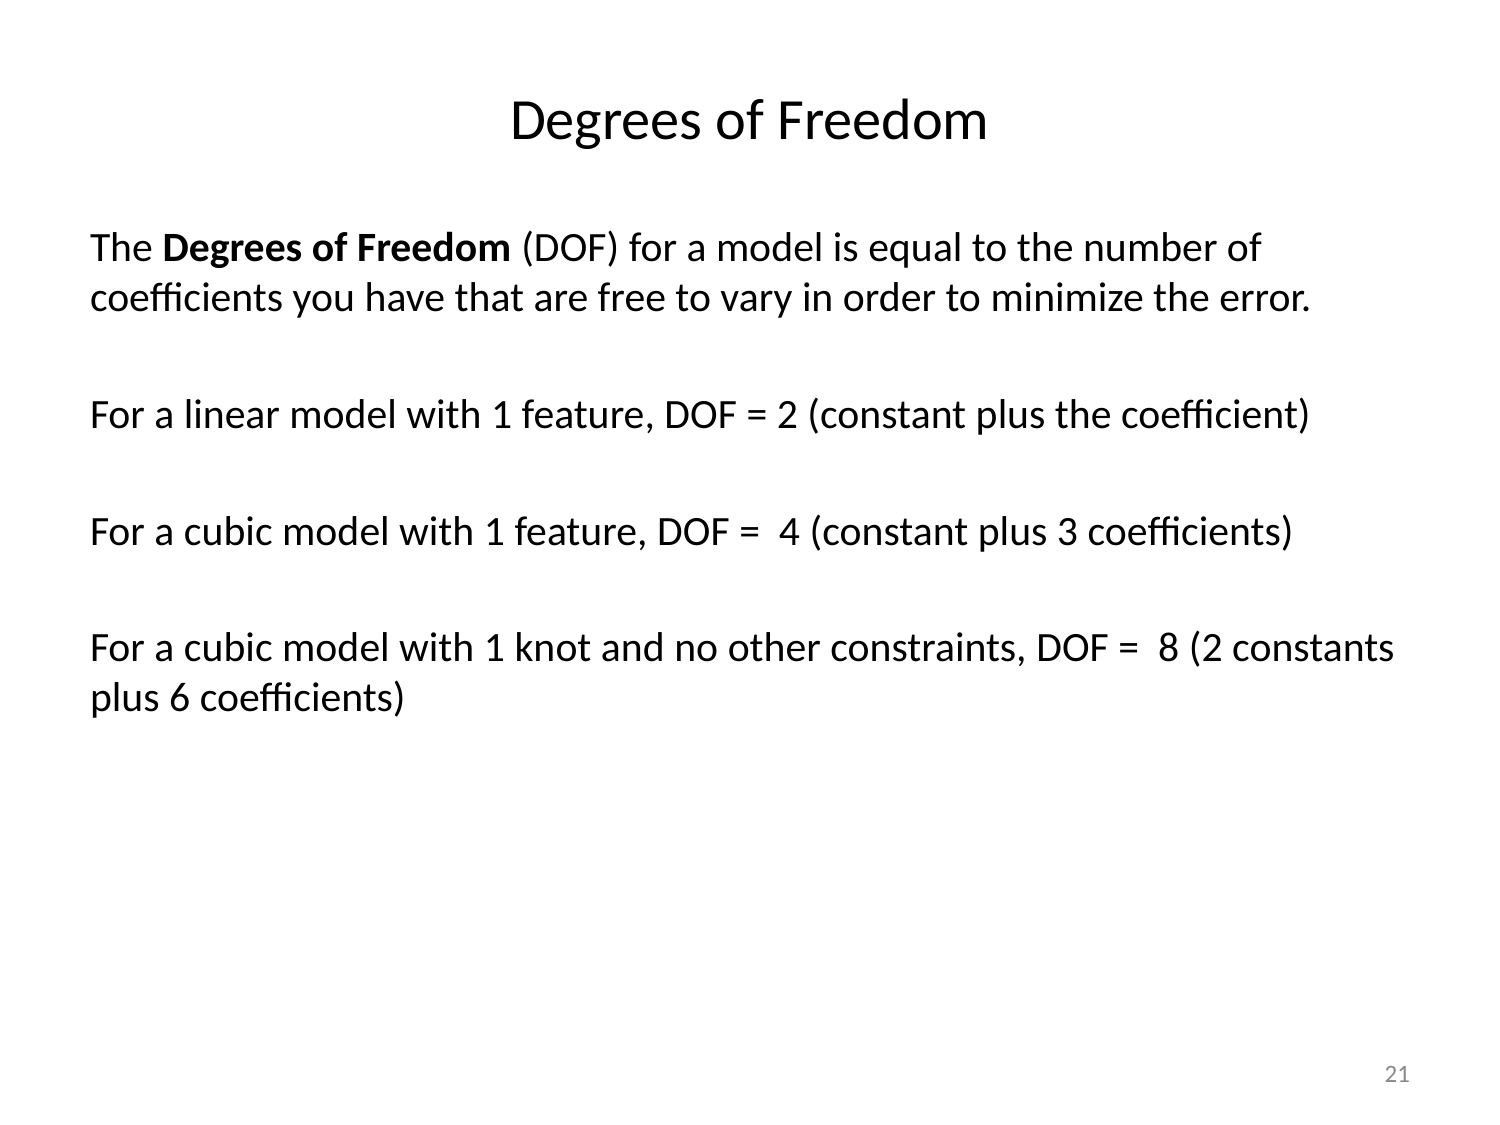

# Degrees of Freedom
The Degrees of Freedom (DOF) for a model is equal to the number of coefficients you have that are free to vary in order to minimize the error.

For a linear model with 1 feature, DOF = 2 (constant plus the coefficient)

For a cubic model with 1 feature, DOF =  4 (constant plus 3 coefficients)

For a cubic model with 1 knot and no other constraints, DOF =  8 (2 constants plus 6 coefficients)

21